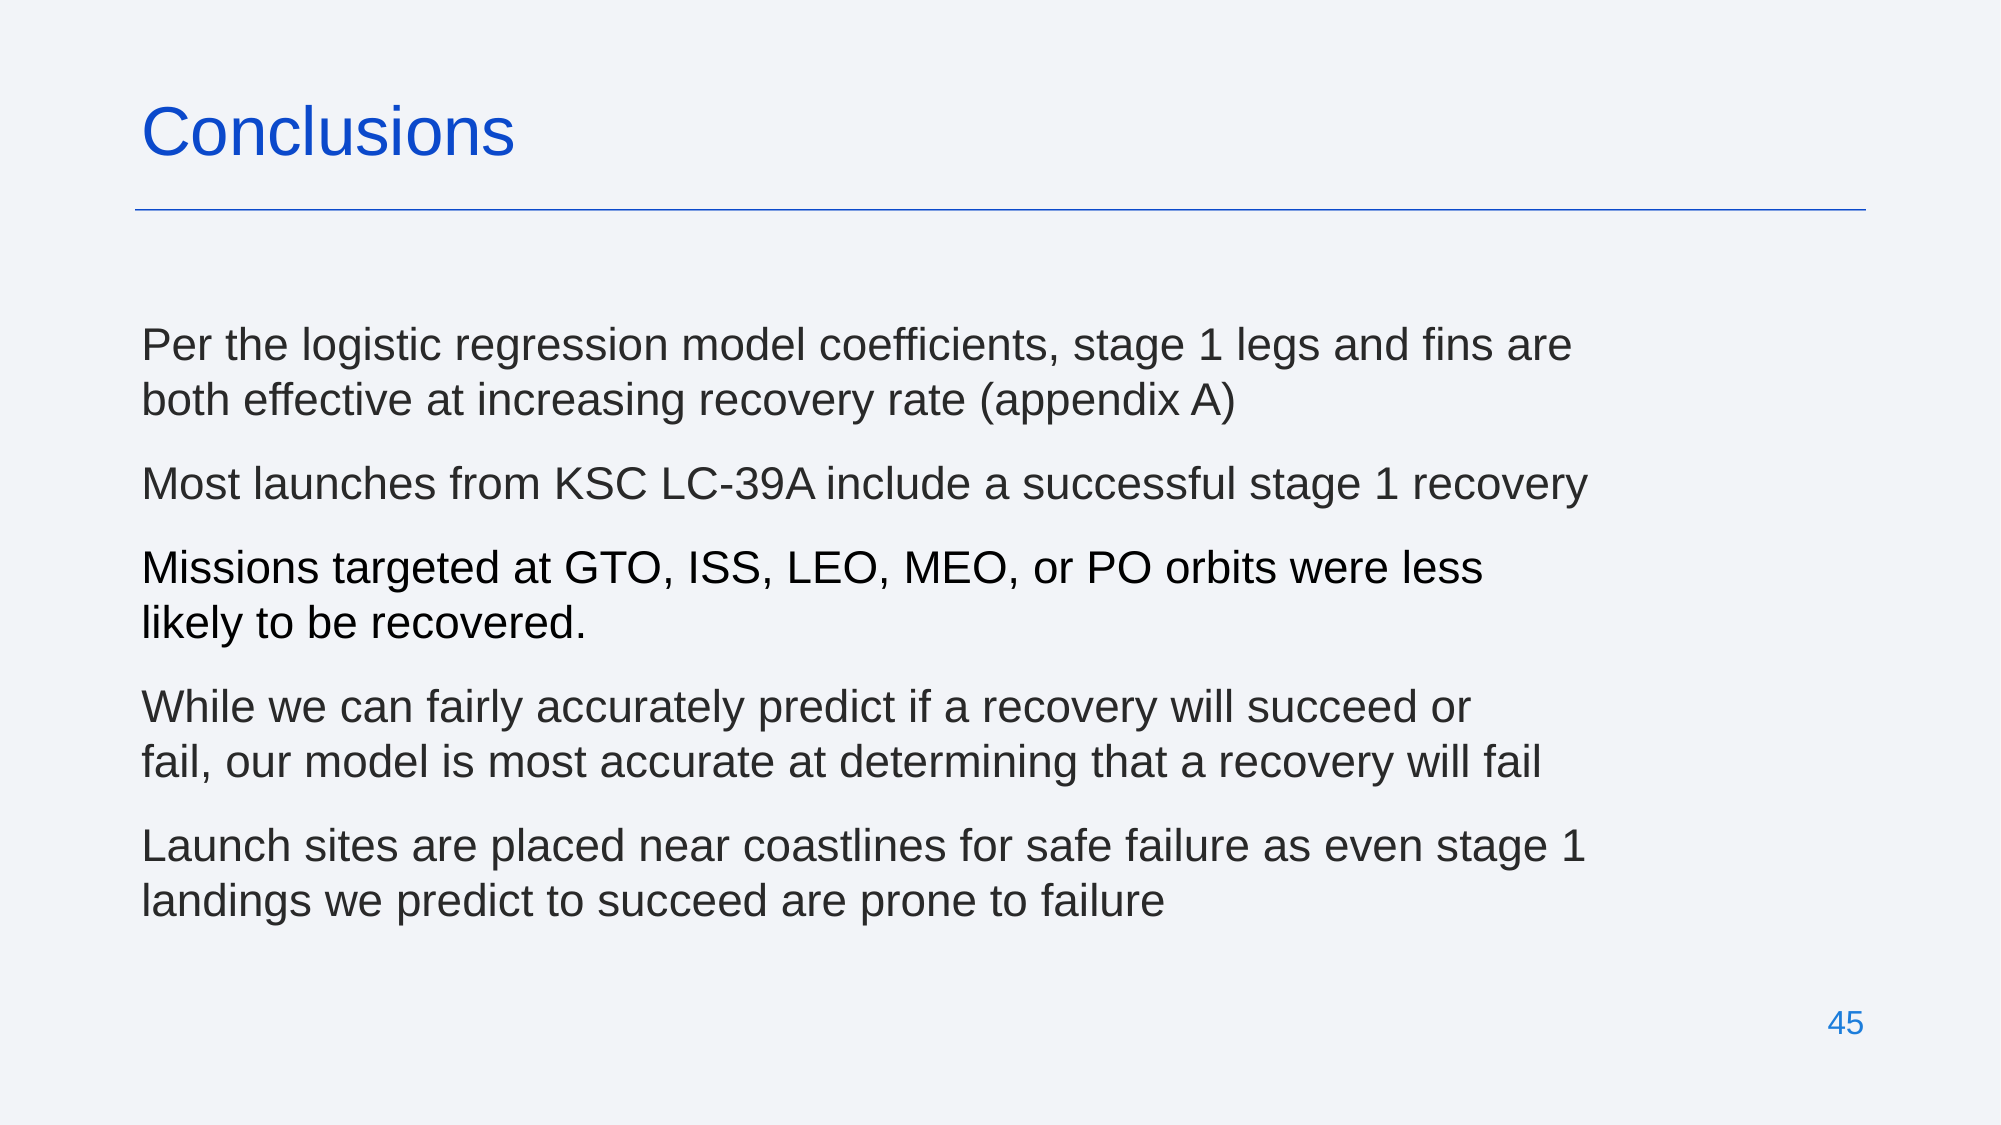

Conclusions
Per the logistic regression model coefficients, stage 1 legs and fins are both effective at increasing recovery rate (appendix A)
Most launches from KSC LC-39A include a successful stage 1 recovery
Missions targeted at GTO, ISS, LEO, MEO, or PO orbits were less likely to be recovered.
While we can fairly accurately predict if a recovery will succeed or fail, our model is most accurate at determining that a recovery will fail
Launch sites are placed near coastlines for safe failure as even stage 1 landings we predict to succeed are prone to failure
45